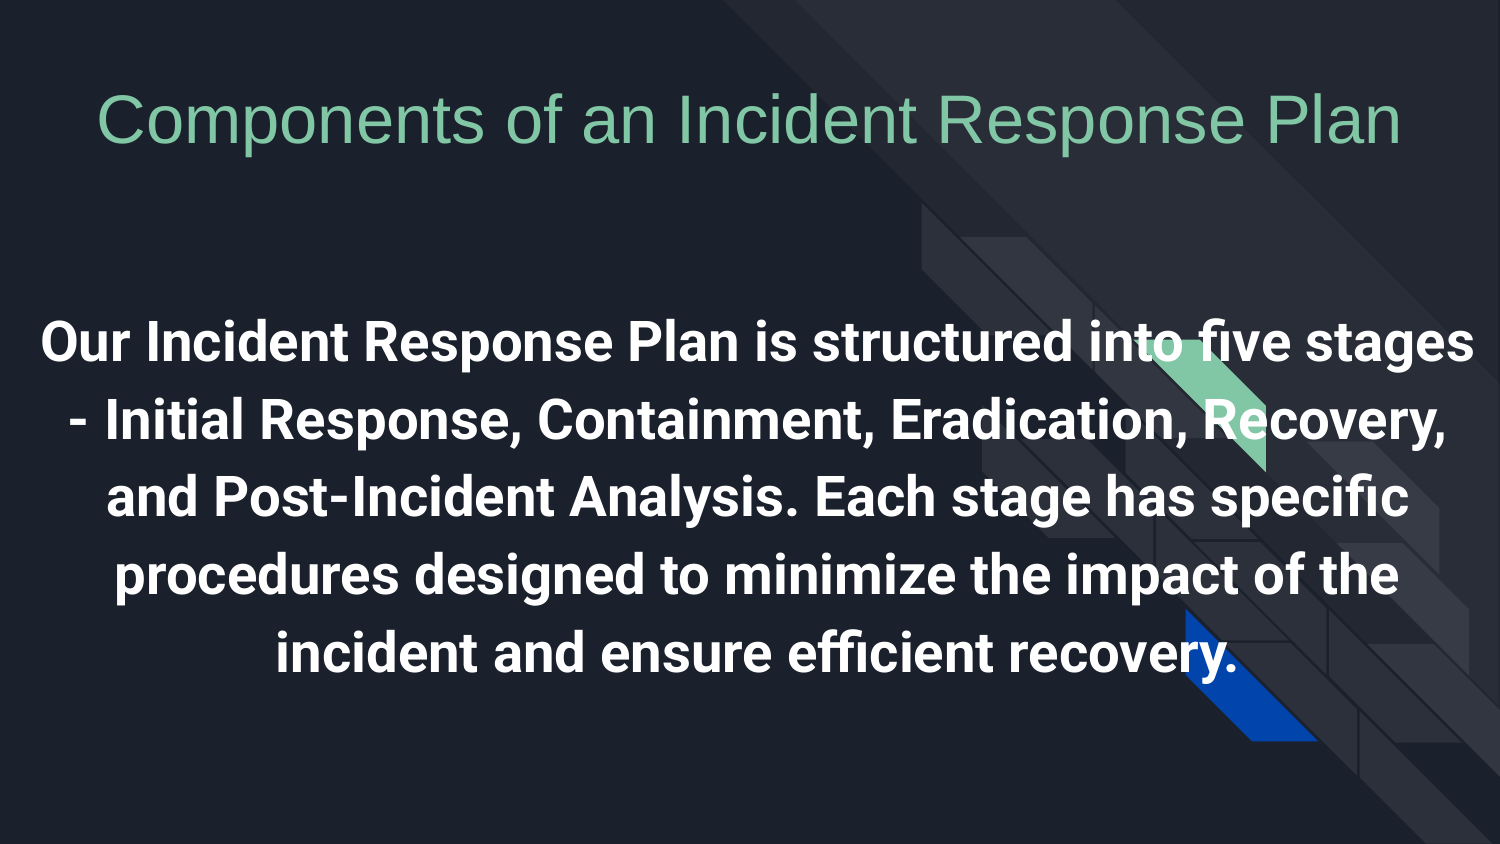

# Components of an Incident Response Plan

Our Incident Response Plan is structured into five stages - Initial Response, Containment, Eradication, Recovery, and Post-Incident Analysis. Each stage has specific procedures designed to minimize the impact of the incident and ensure efficient recovery.